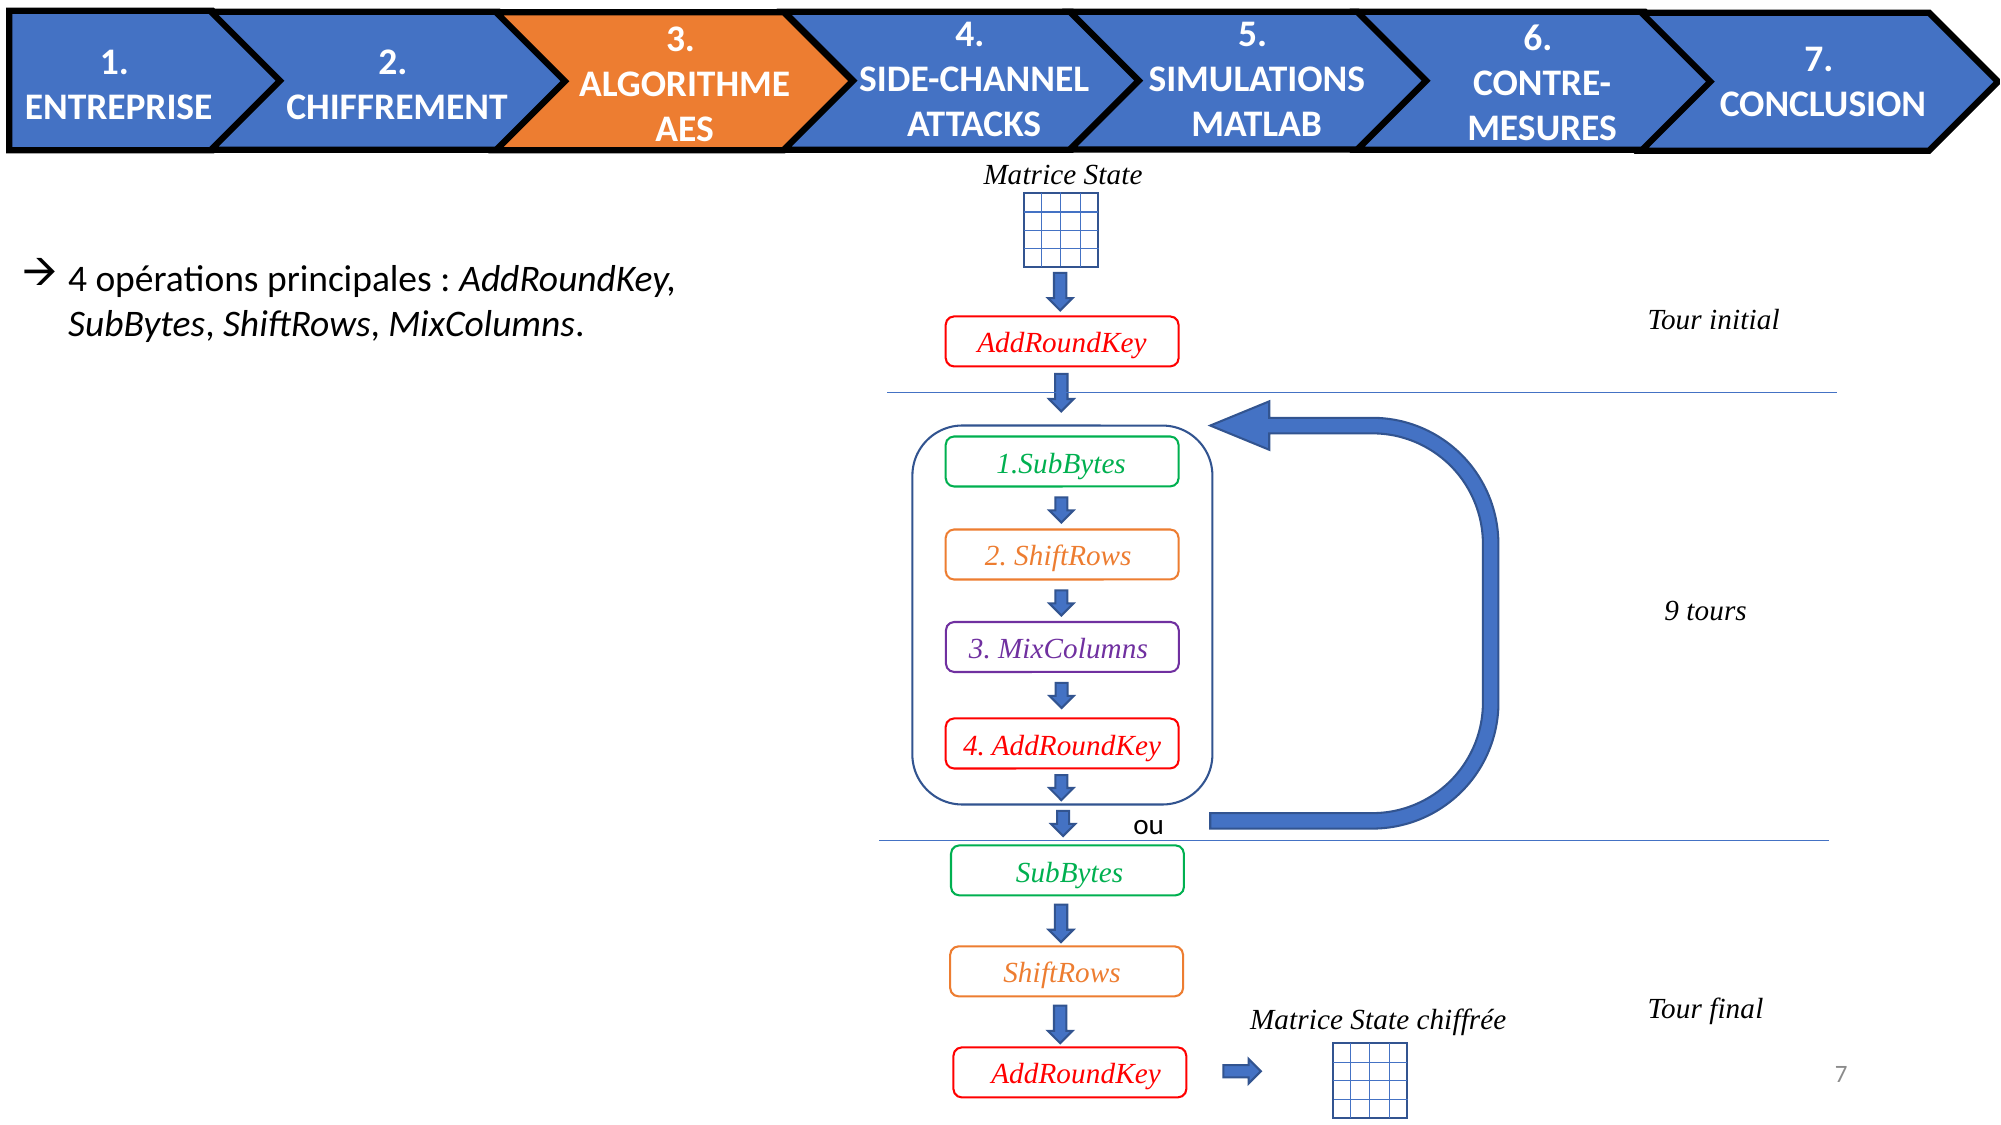

4.
SIDE-CHANNEL ATTACKS
5.
SIMULATIONS MATLAB
6.
CONTRE-MESURES
3.
ALGORITHME AES

7.
CONCLUSION
4. SIDE-CHANNEL ATTACKS
3. ALGORITHME AES
6. CONTRE-MESURES
5. SIMULATIONS MATLAB
1.
ENTREPRISE
2.
CHIFFREMENT
Matrice State

4 opérations principales : AddRoundKey, SubBytes, ShiftRows, MixColumns.

Tour initial

AddRoundKey

1.SubBytes

2. ShiftRows

9 tours

3. MixColumns

4. AddRoundKey

ou

SubBytes

ShiftRows
Tour final
Matrice State chiffrée

7

AddRoundKey